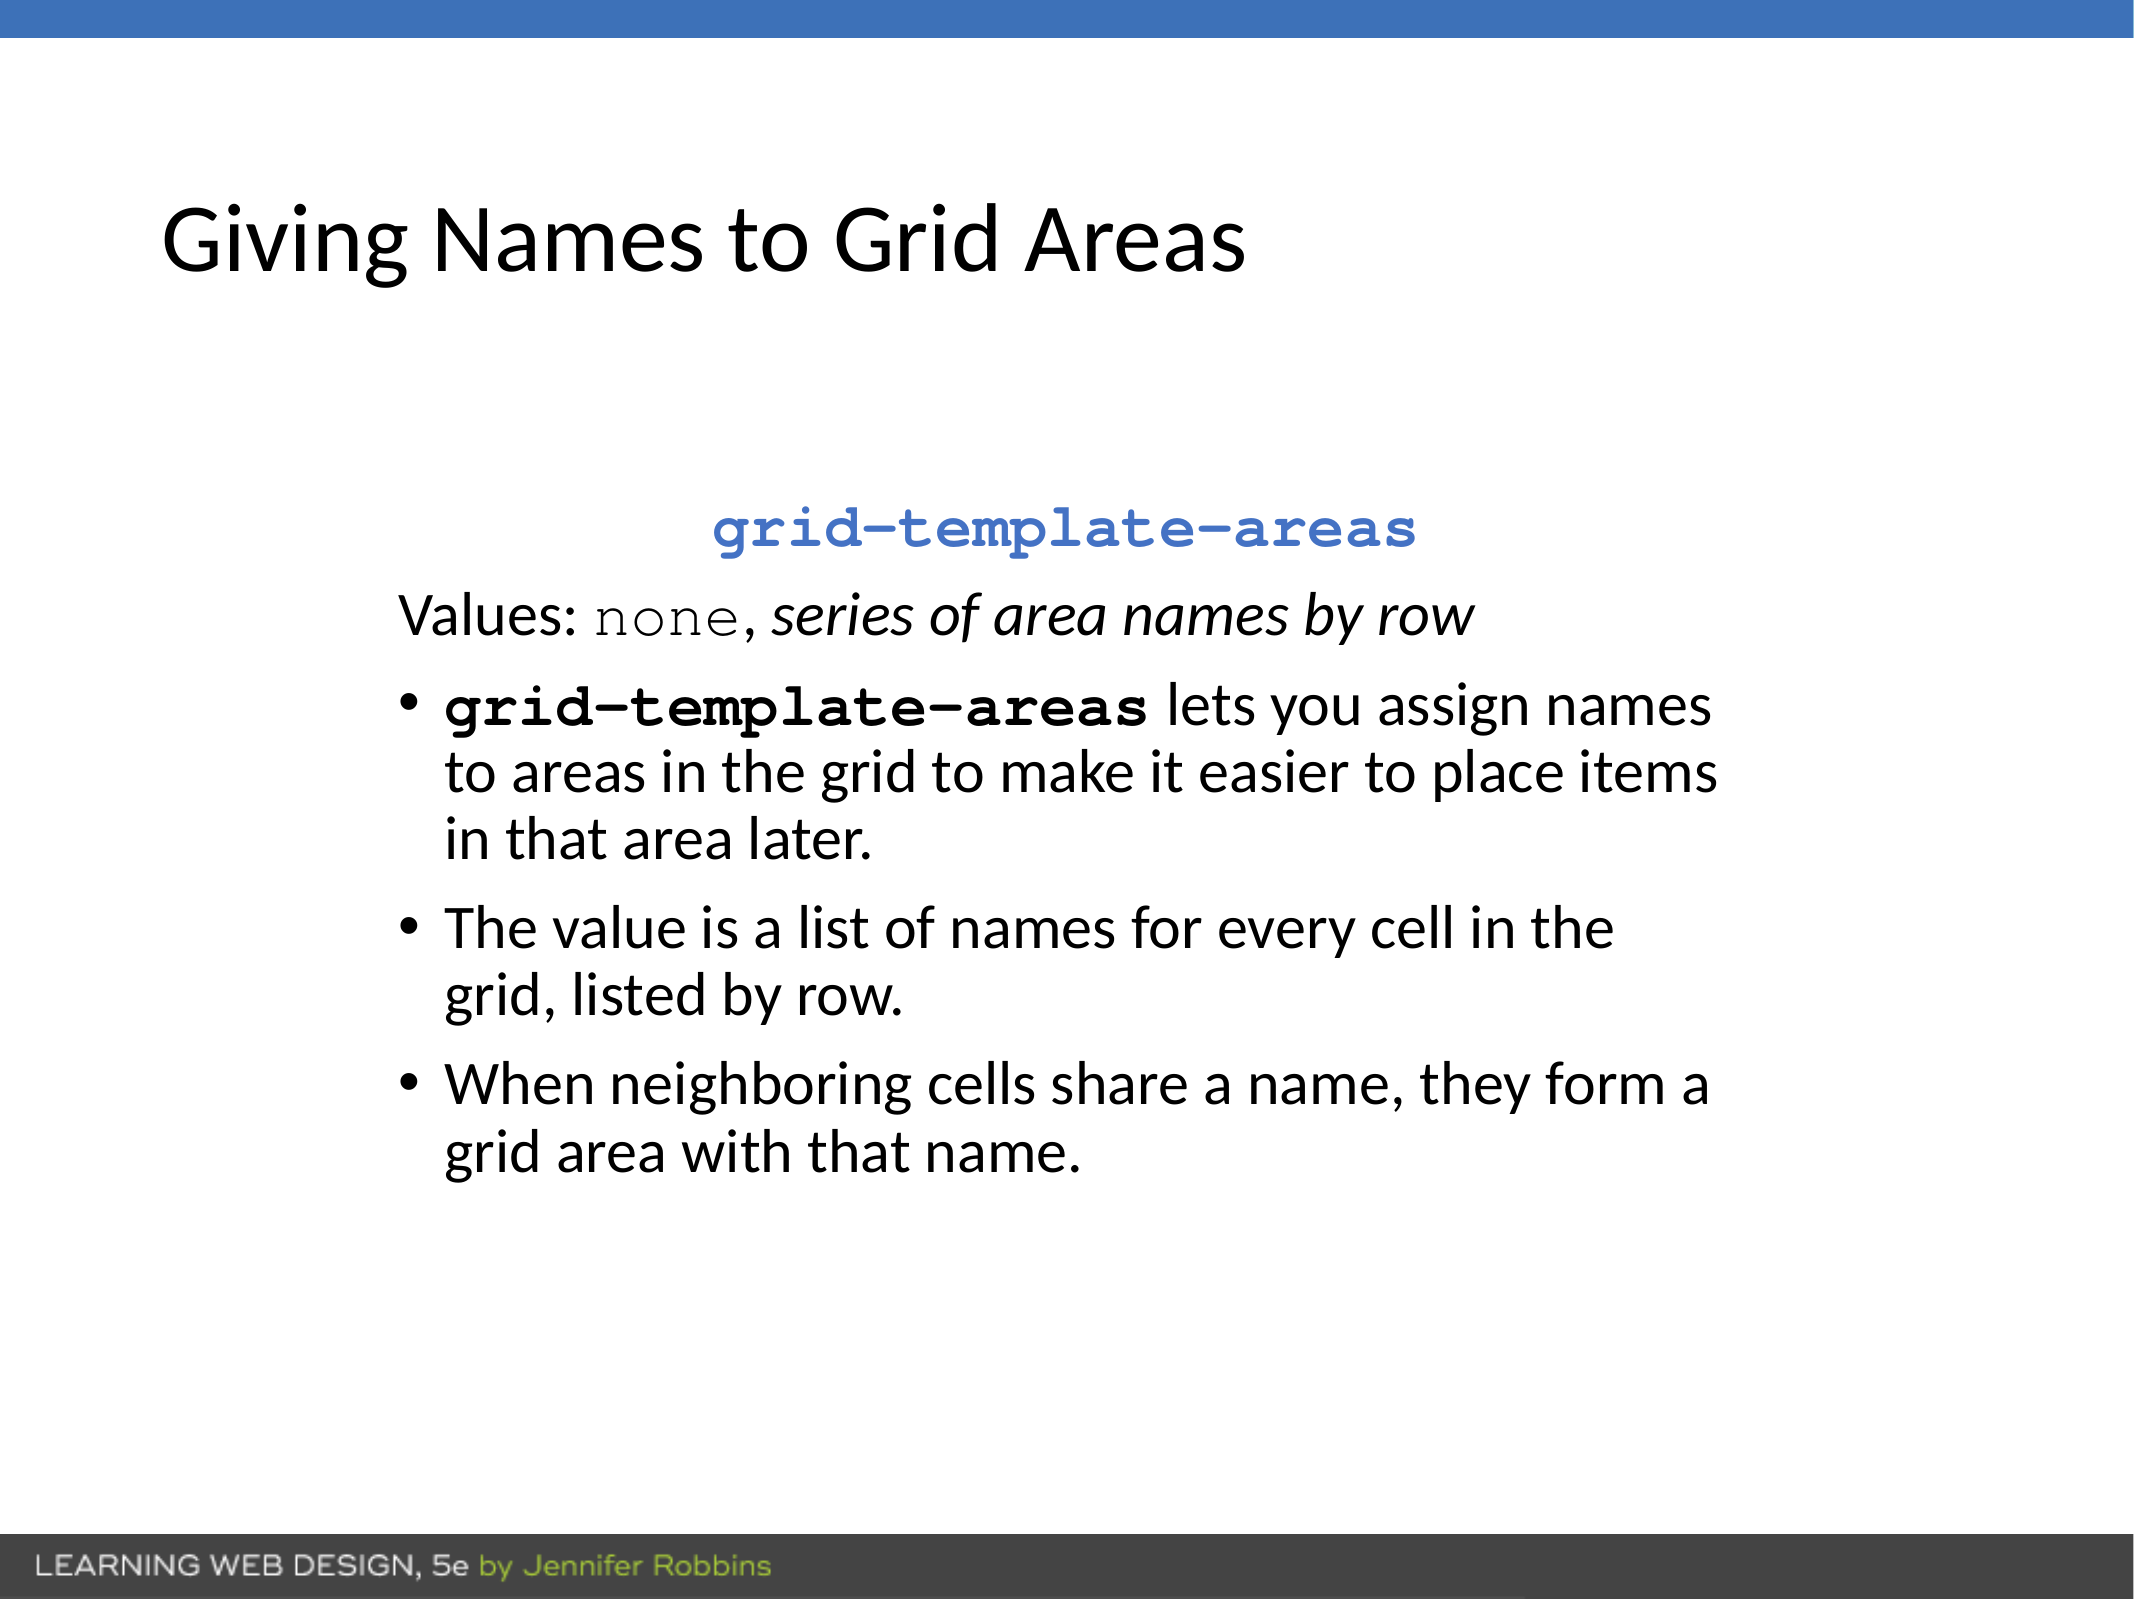

# Giving Names to Grid Areas
grid-template-areas
Values: none, series of area names by row
grid-template-areas lets you assign names to areas in the grid to make it easier to place items in that area later.
The value is a list of names for every cell in the grid, listed by row.
When neighboring cells share a name, they form a grid area with that name.